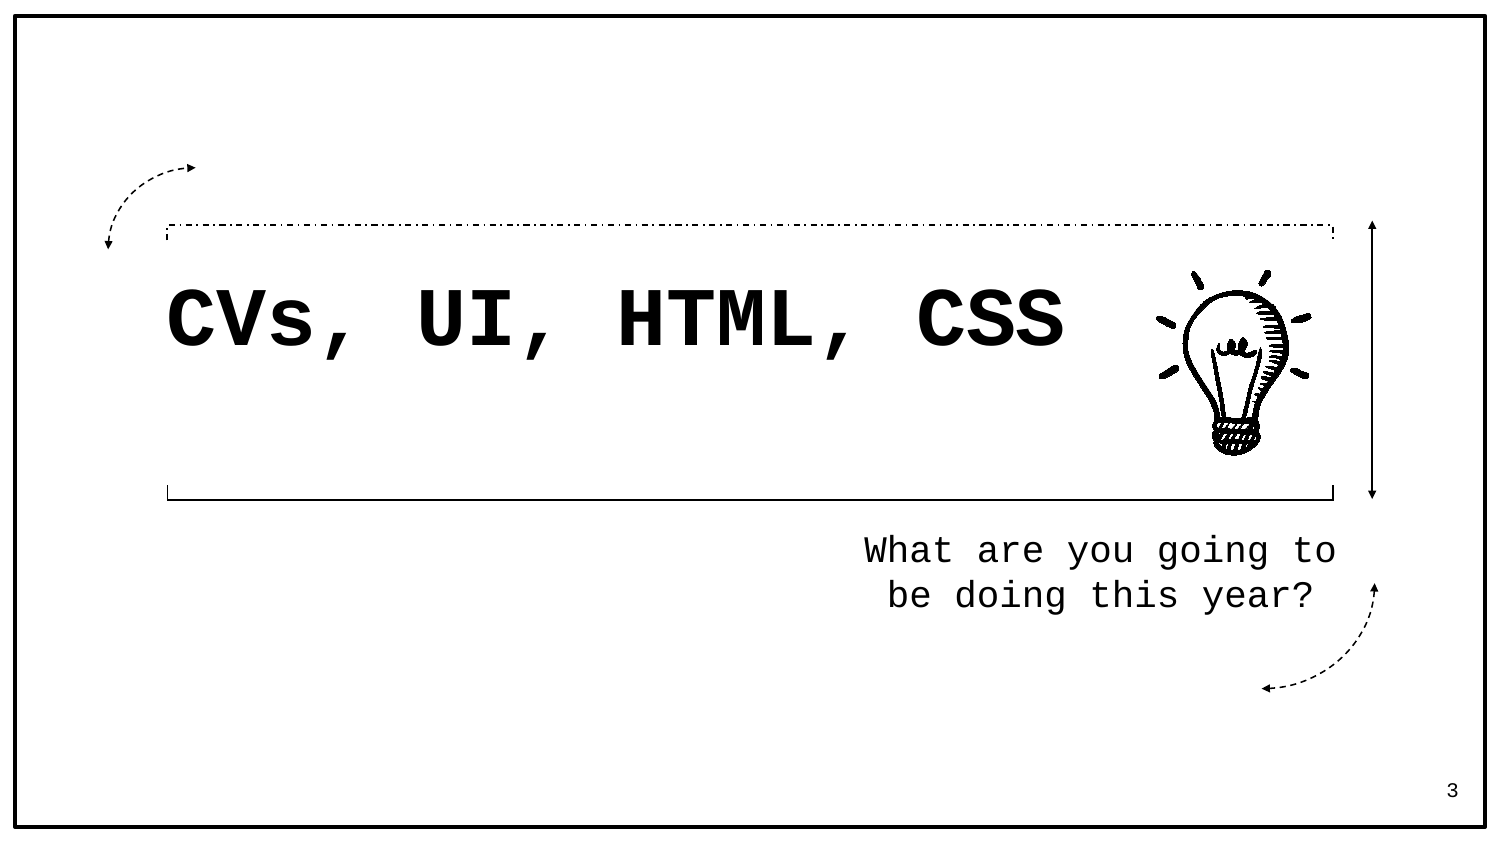

# CVs, UI, HTML, CSS

What are you going to be doing this year?
3